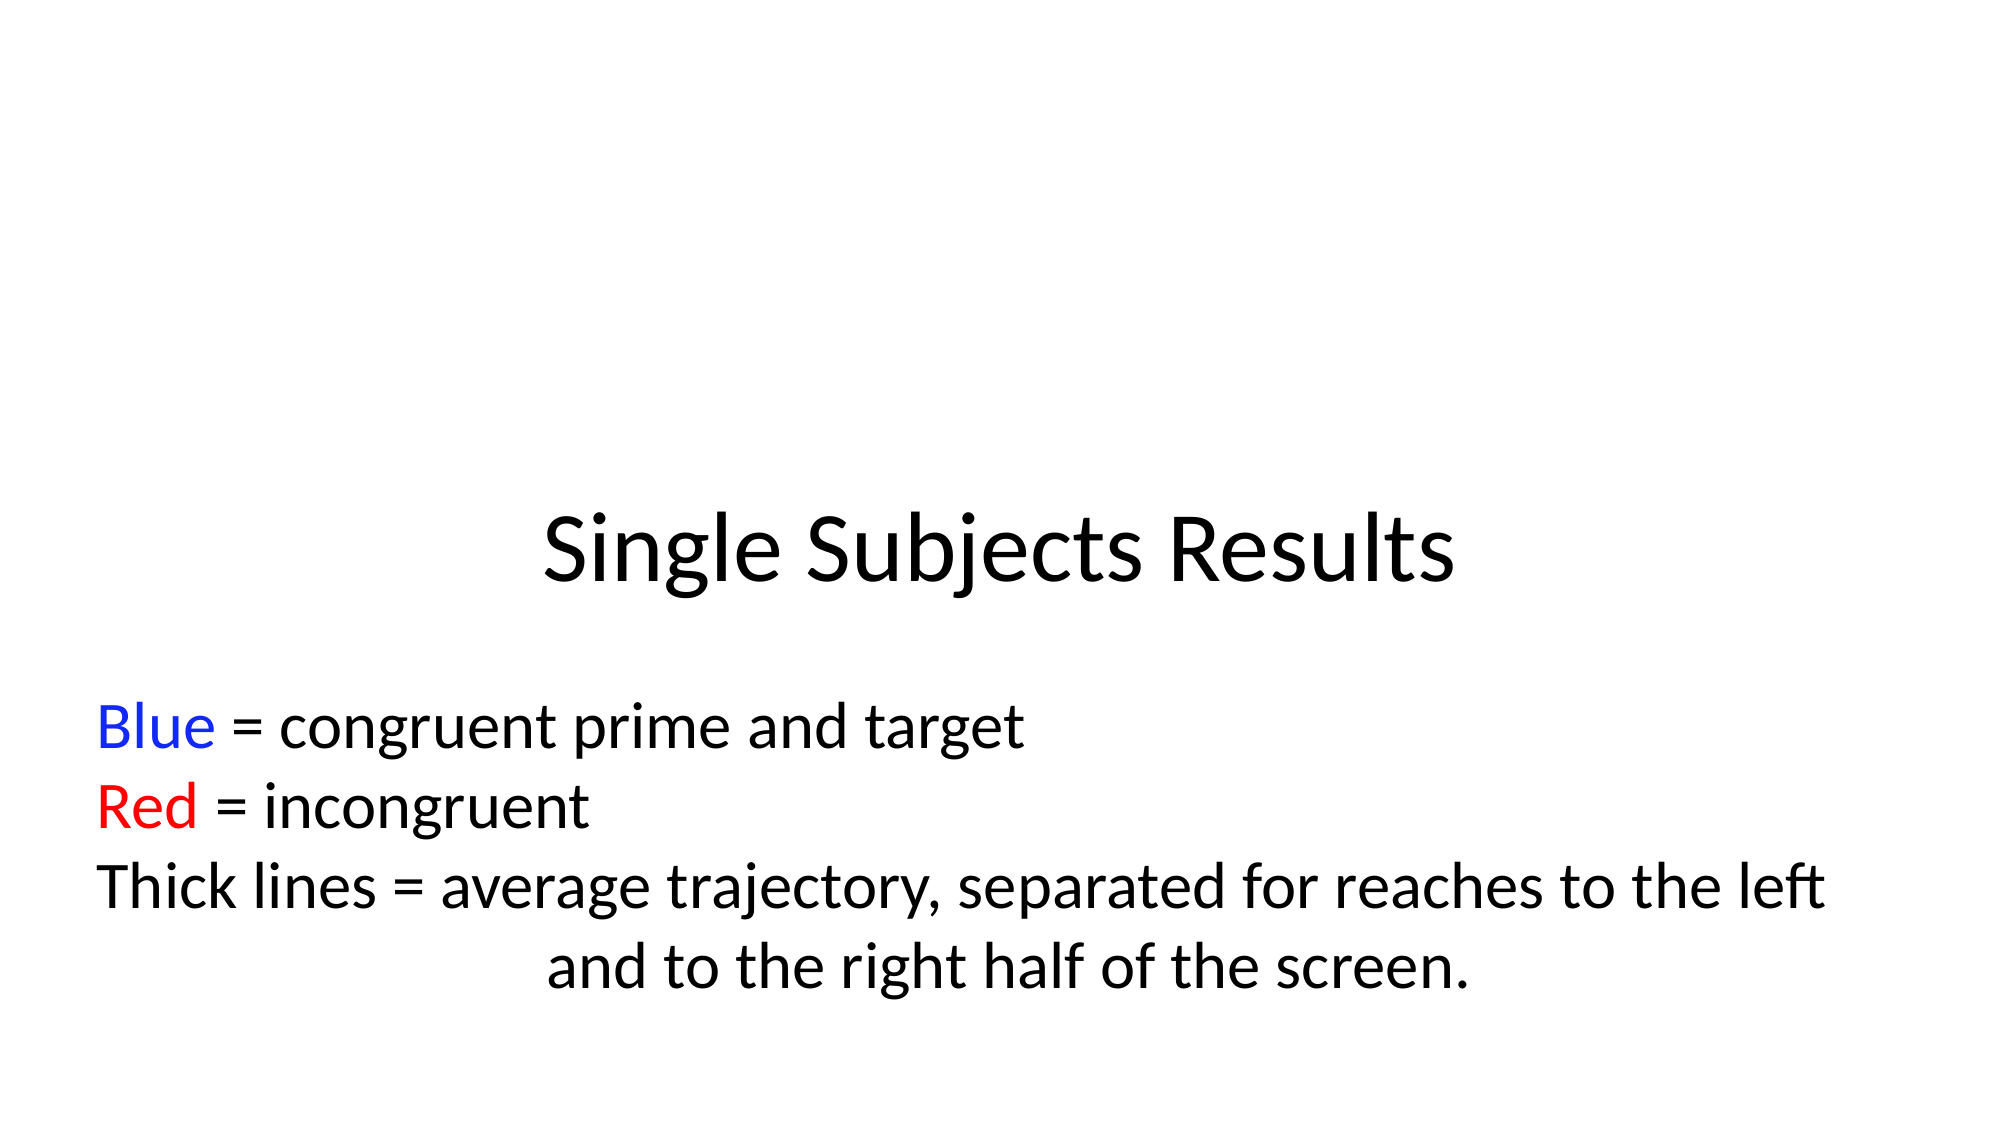

Single Subjects Results

Blue = congruent prime and target
Red = incongruent
Thick lines = average trajectory, separated for reaches to the left
			and to the right half of the screen.